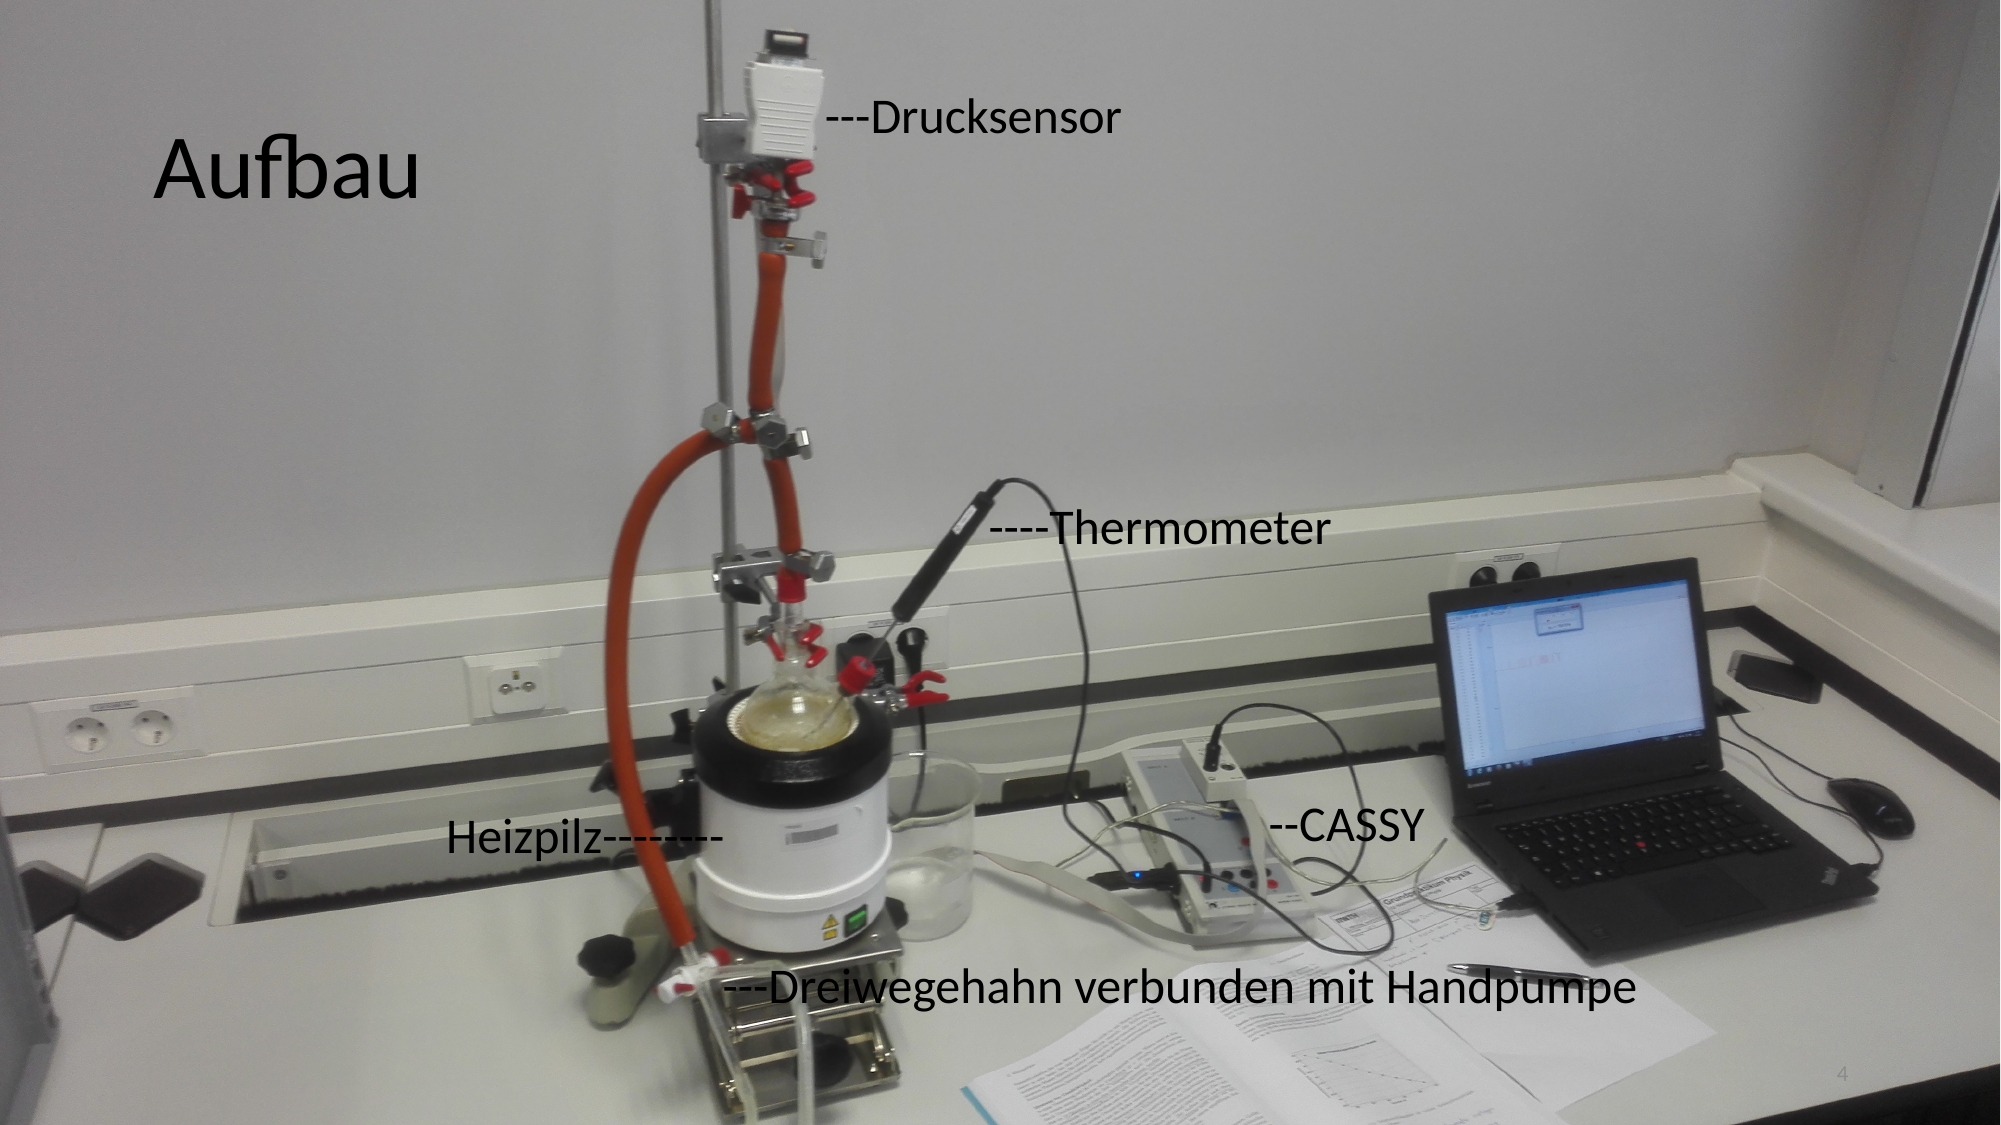

# Aufbau
---Drucksensor
----Thermometer
--CASSY
Heizpilz--------
---Dreiwegehahn verbunden mit Handpumpe
4